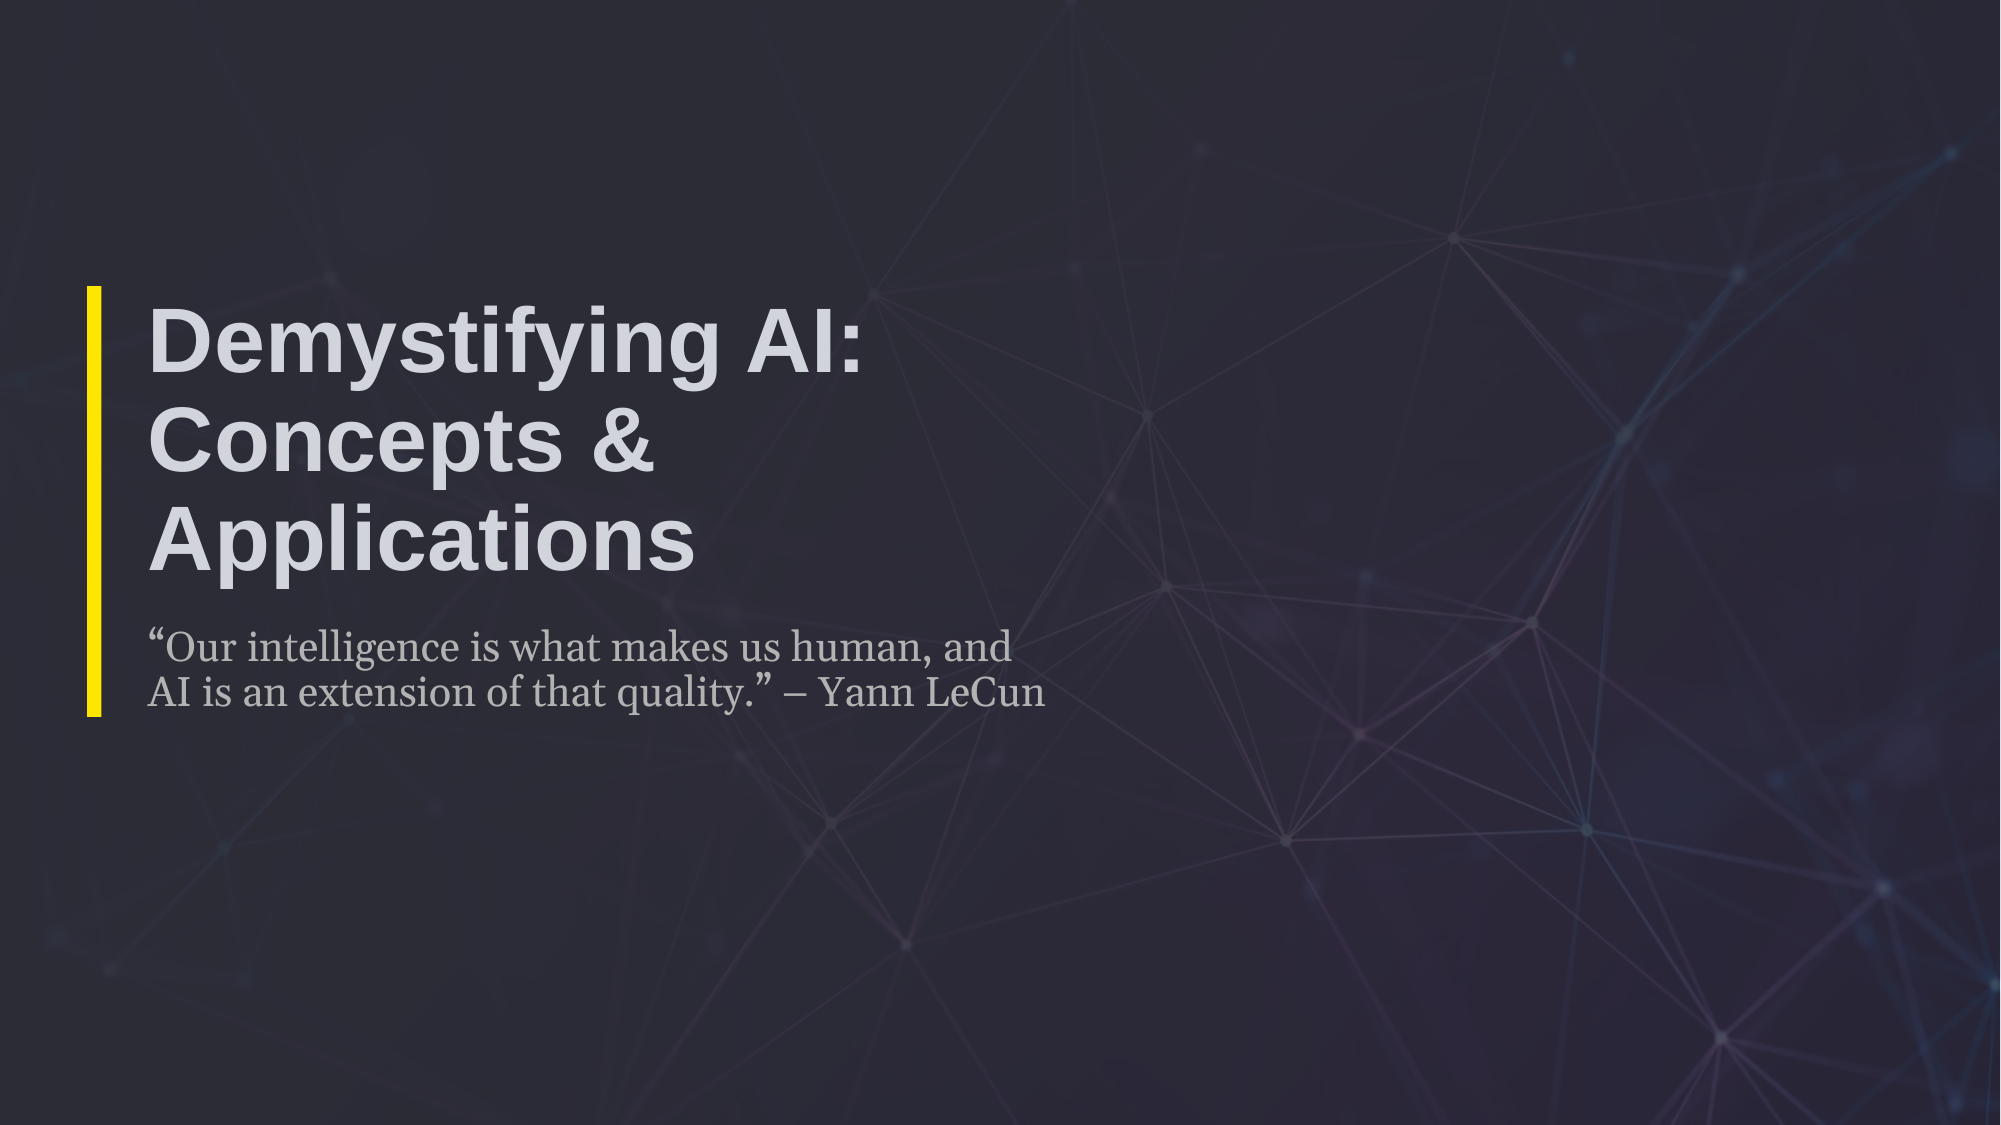

# Demystifying AI: Concepts & Applications
“Our intelligence is what makes us human, and AI is an extension of that quality.” – Yann LeCun